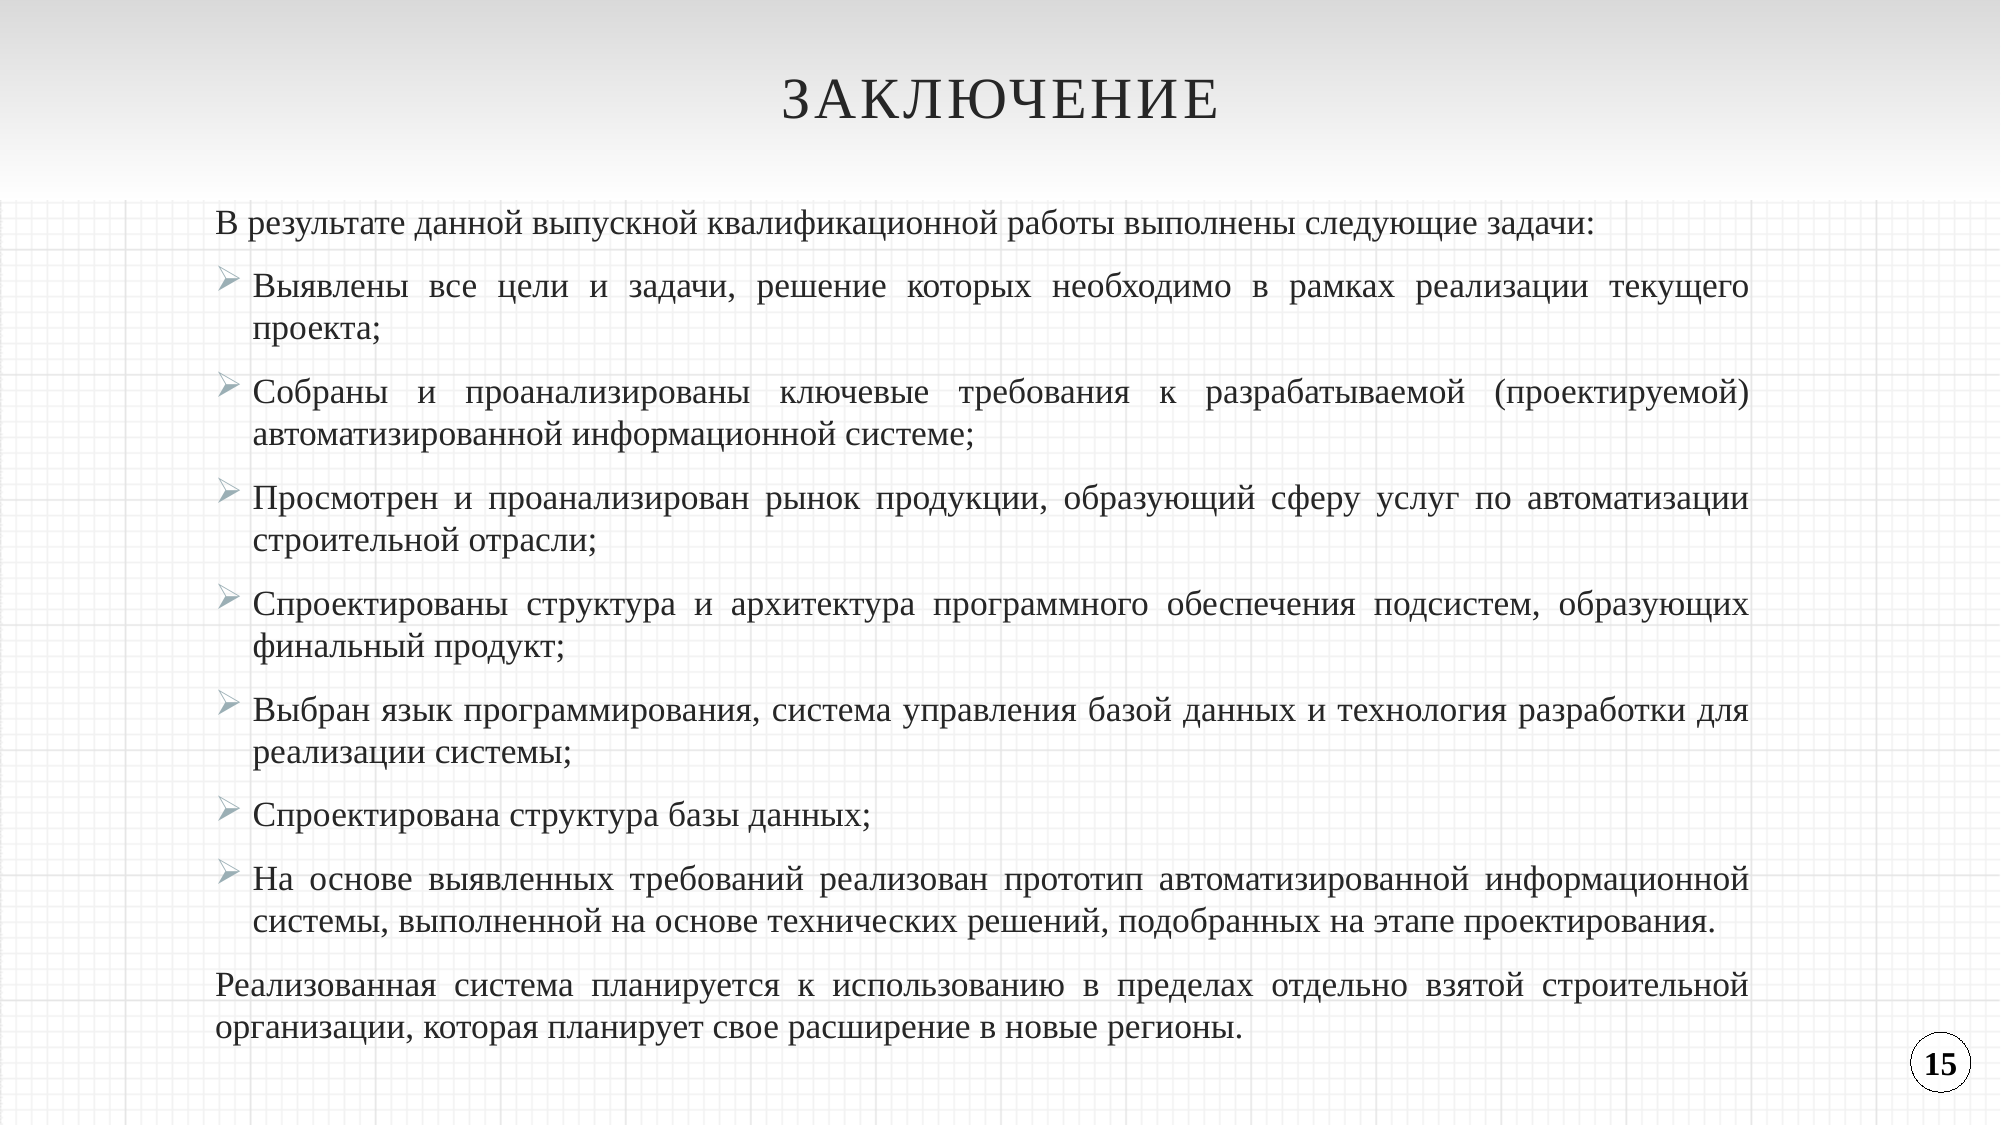

ЗАКЛЮЧЕНИЕ
В результате данной выпускной квалификационной работы выполнены следующие задачи:
Выявлены все цели и задачи, решение которых необходимо в рамках реализации текущего проекта;
Собраны и проанализированы ключевые требования к разрабатываемой (проектируемой) автоматизированной информационной системе;
Просмотрен и проанализирован рынок продукции, образующий сферу услуг по автоматизации строительной отрасли;
Спроектированы структура и архитектура программного обеспечения подсистем, образующих финальный продукт;
Выбран язык программирования, система управления базой данных и технология разработки для реализации системы;
Спроектирована структура базы данных;
На основе выявленных требований реализован прототип автоматизированной информационной системы, выполненной на основе технических решений, подобранных на этапе проектирования.
Реализованная система планируется к использованию в пределах отдельно взятой строительной организации, которая планирует свое расширение в новые регионы.
15